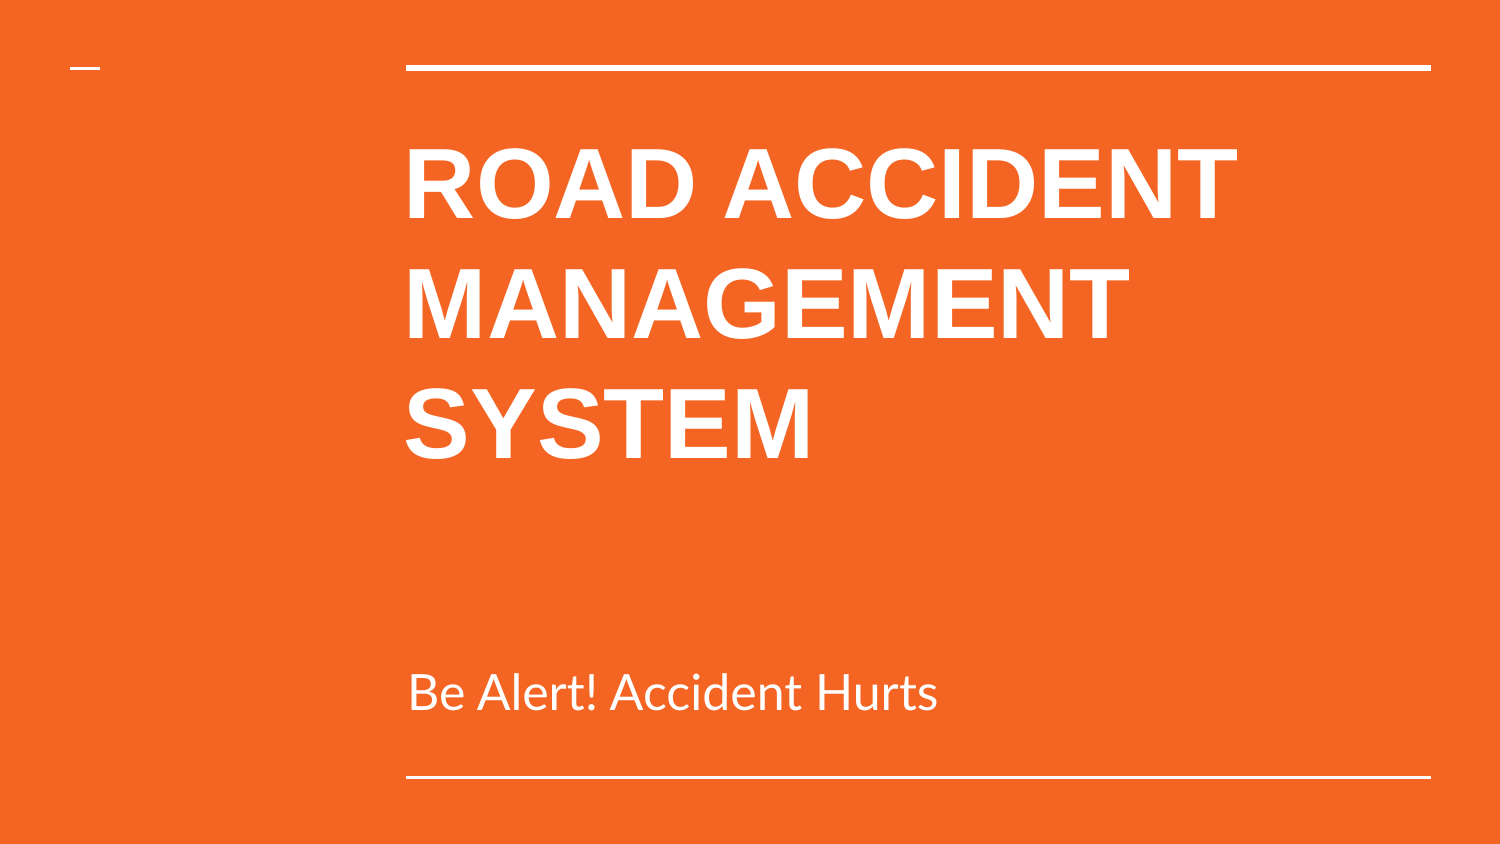

# ROAD ACCIDENT MANAGEMENT SYSTEM
Be Alert! Accident Hurts